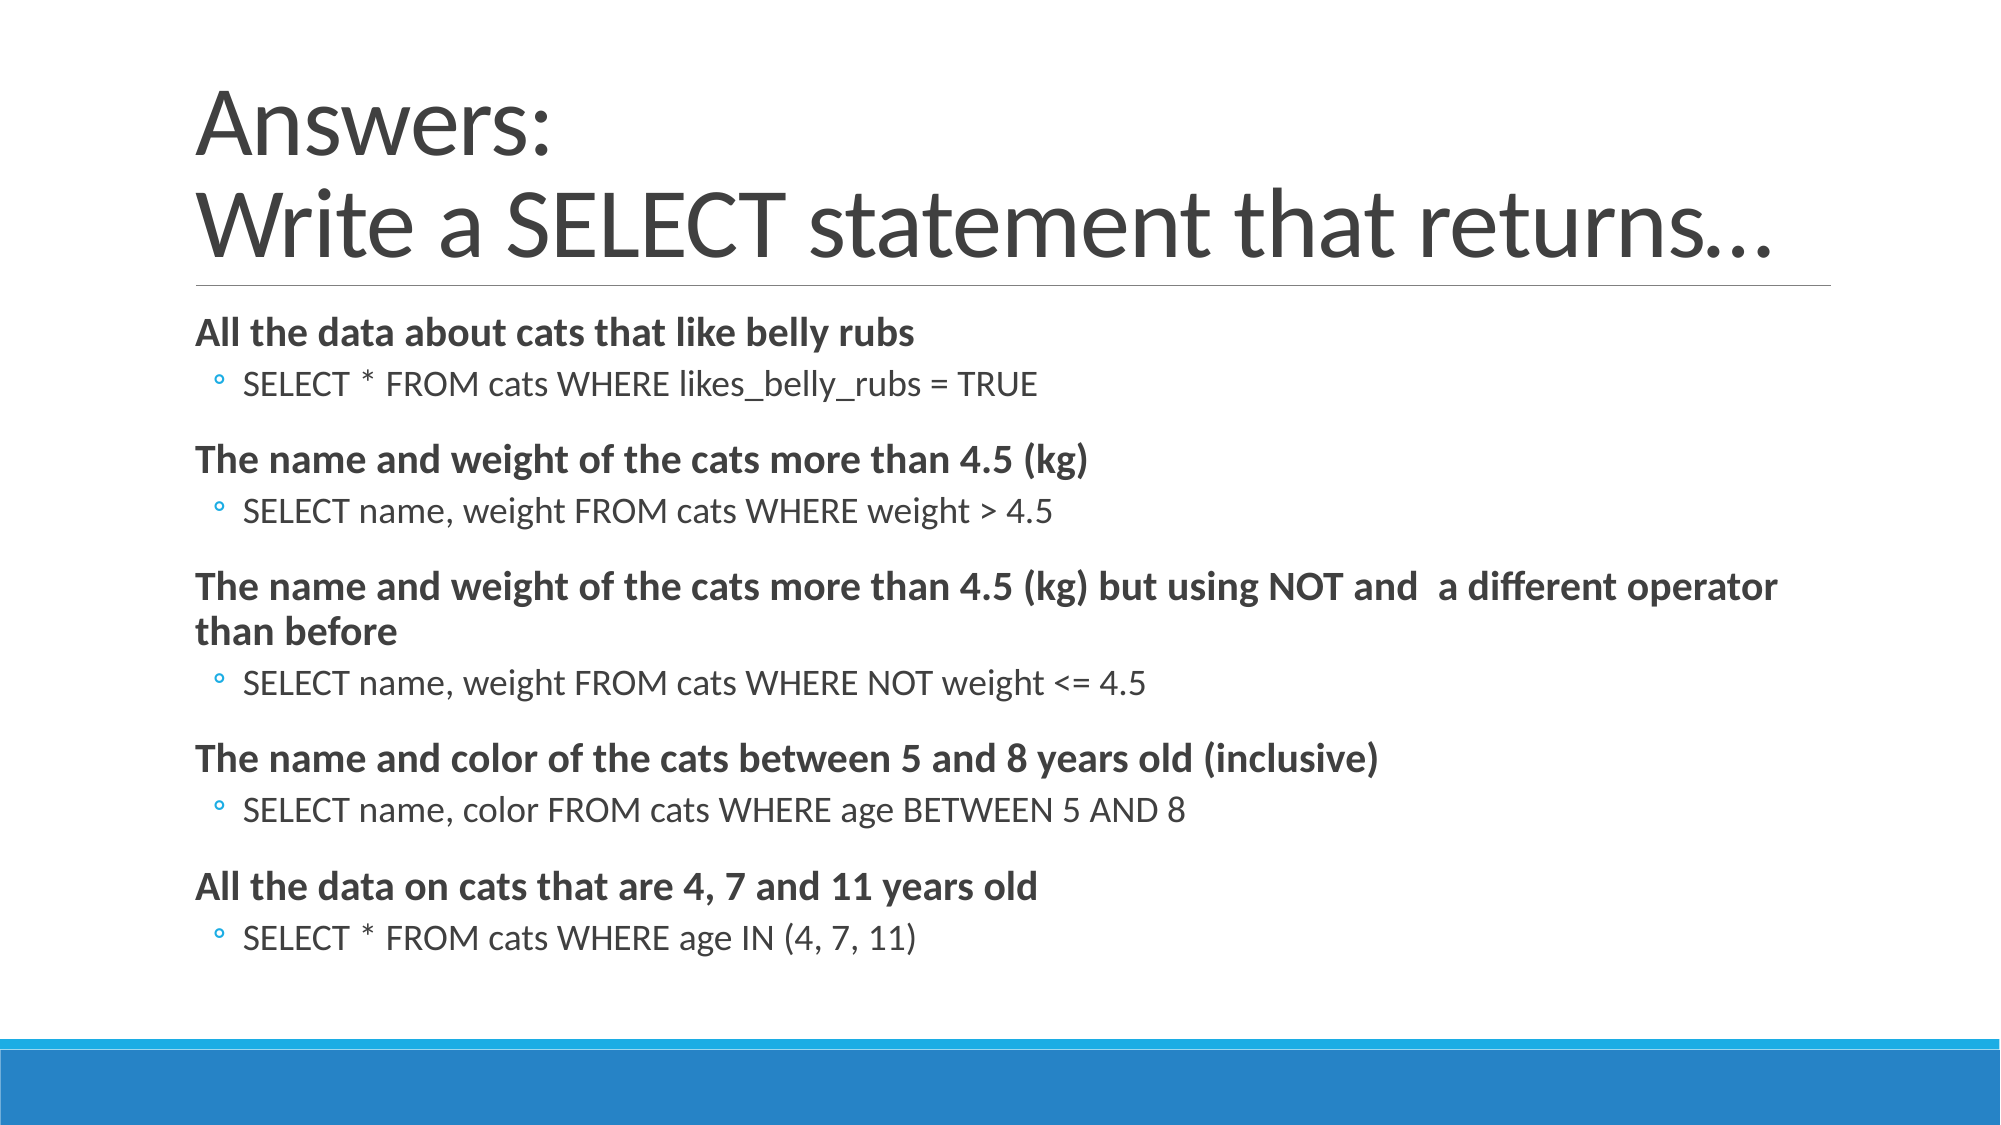

# Answers: Write a SELECT statement that returns…
All the data about cats that like belly rubs
SELECT * FROM cats WHERE likes_belly_rubs = TRUE
The name and weight of the cats more than 4.5 (kg)
SELECT name, weight FROM cats WHERE weight > 4.5
The name and weight of the cats more than 4.5 (kg) but using NOT and  a different operator than before
SELECT name, weight FROM cats WHERE NOT weight <= 4.5
The name and color of the cats between 5 and 8 years old (inclusive)
SELECT name, color FROM cats WHERE age BETWEEN 5 AND 8
All the data on cats that are 4, 7 and 11 years old
SELECT * FROM cats WHERE age IN (4, 7, 11)